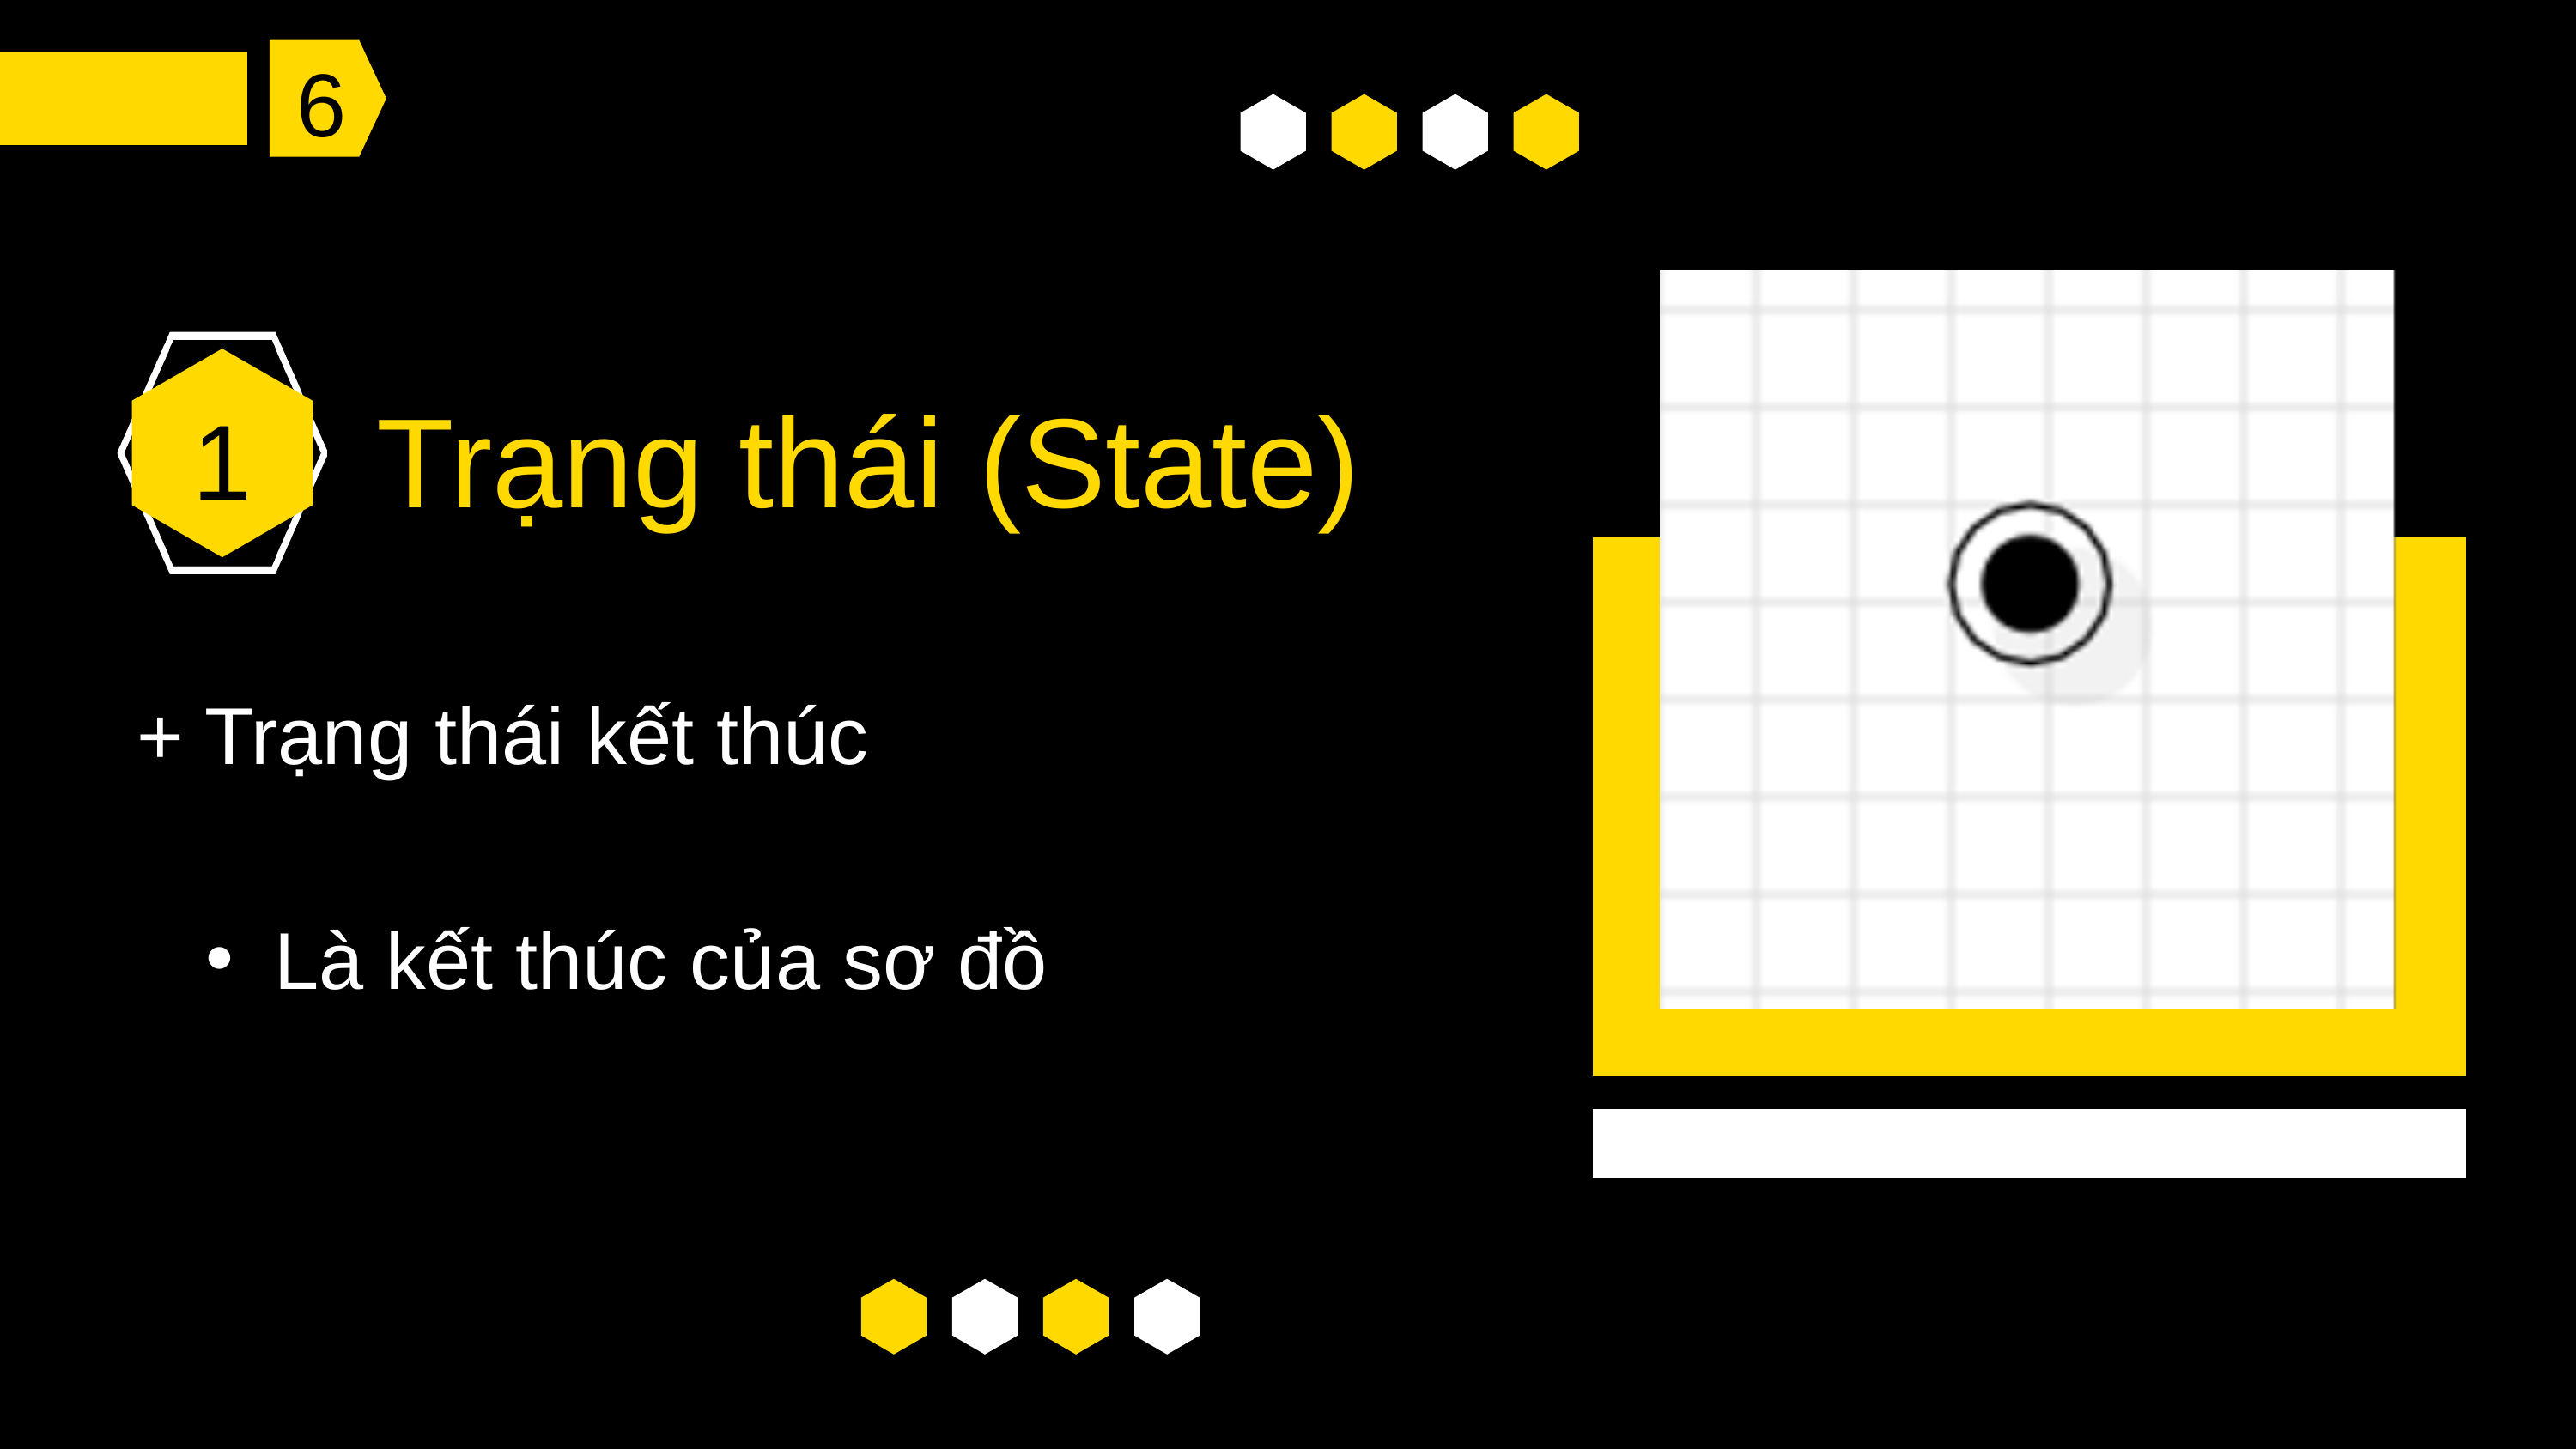

6

Trạng thái (State)
1

+ Trạng thái kết thúc

Là kết thúc của sơ đồ